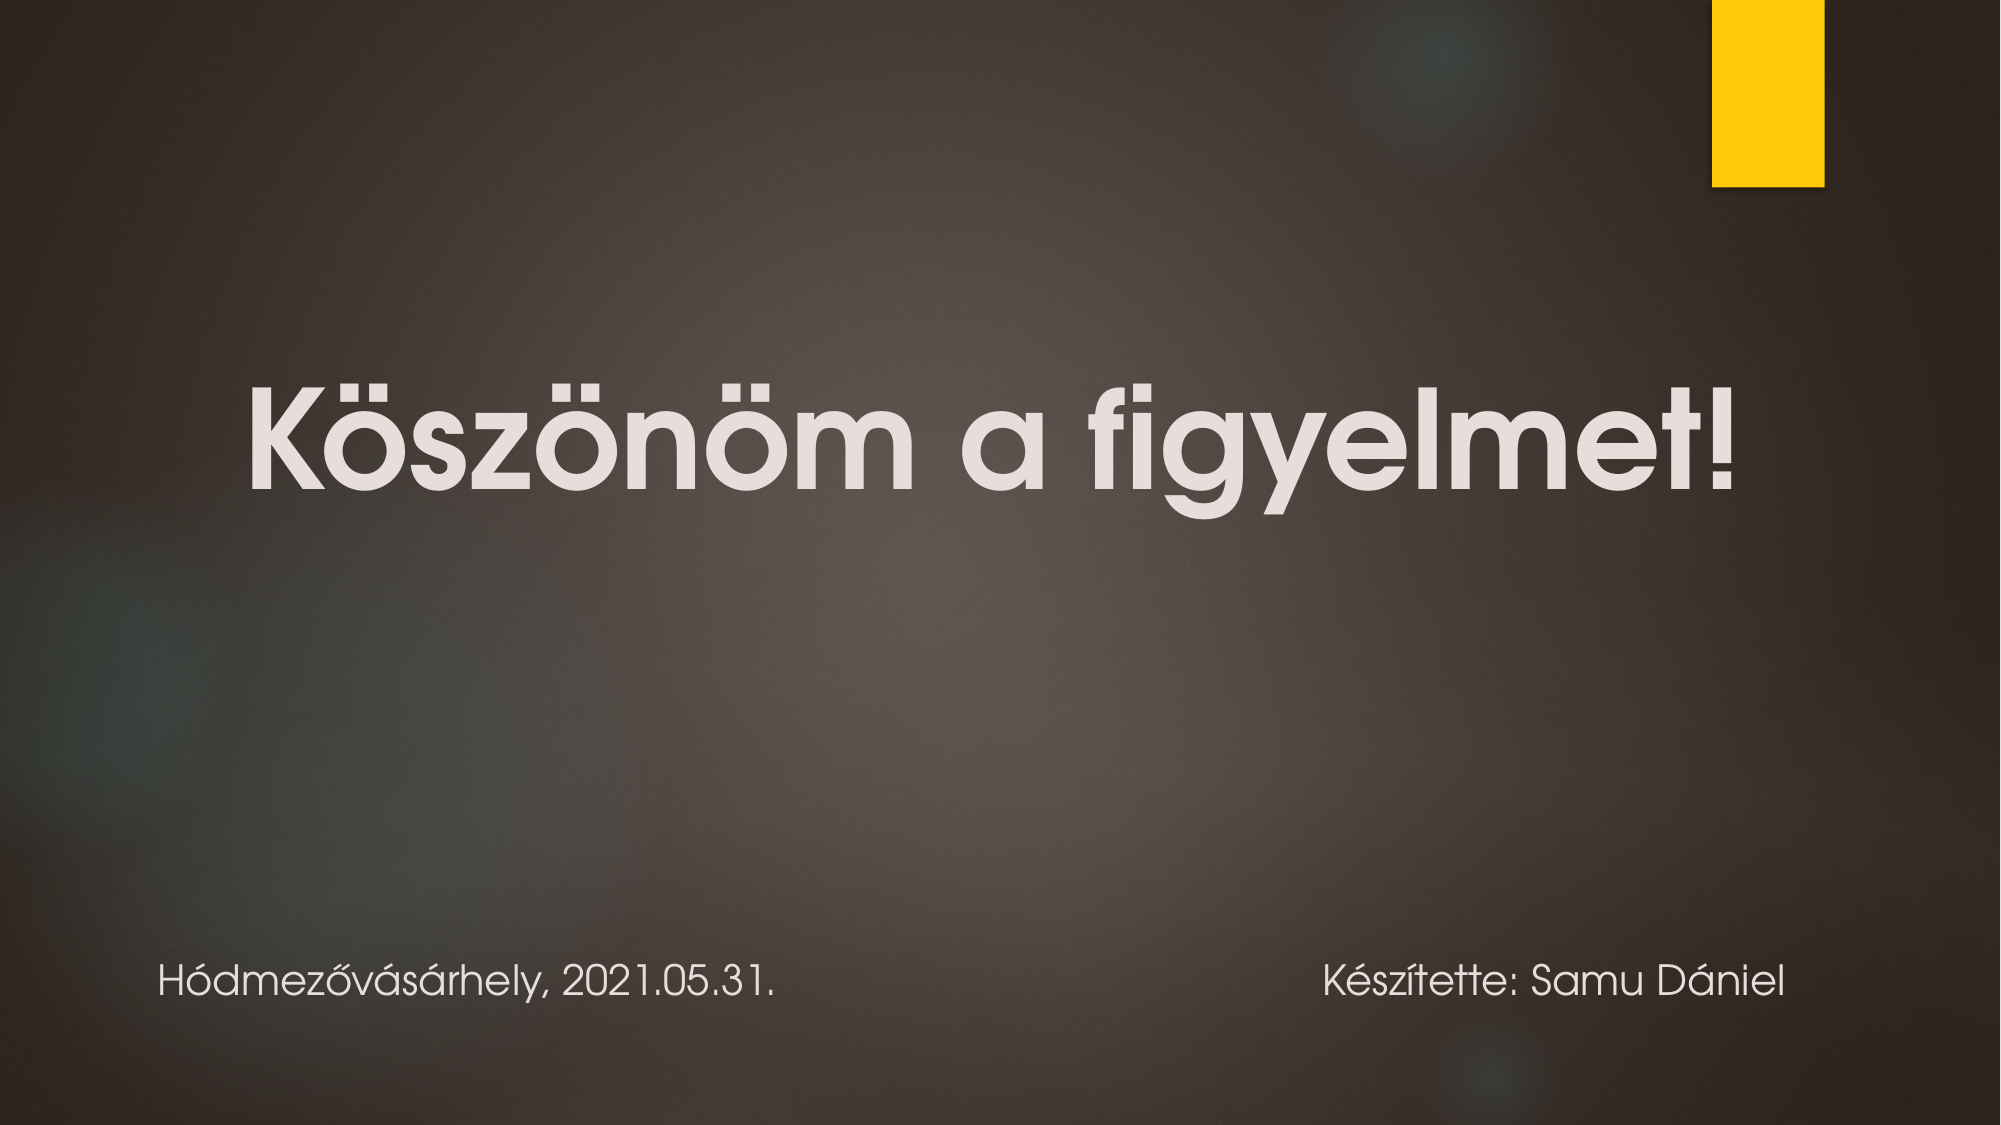

# Köszönöm a figyelmet!
Hódmezővásárhely, 2021.05.31.
Készítette: Samu Dániel